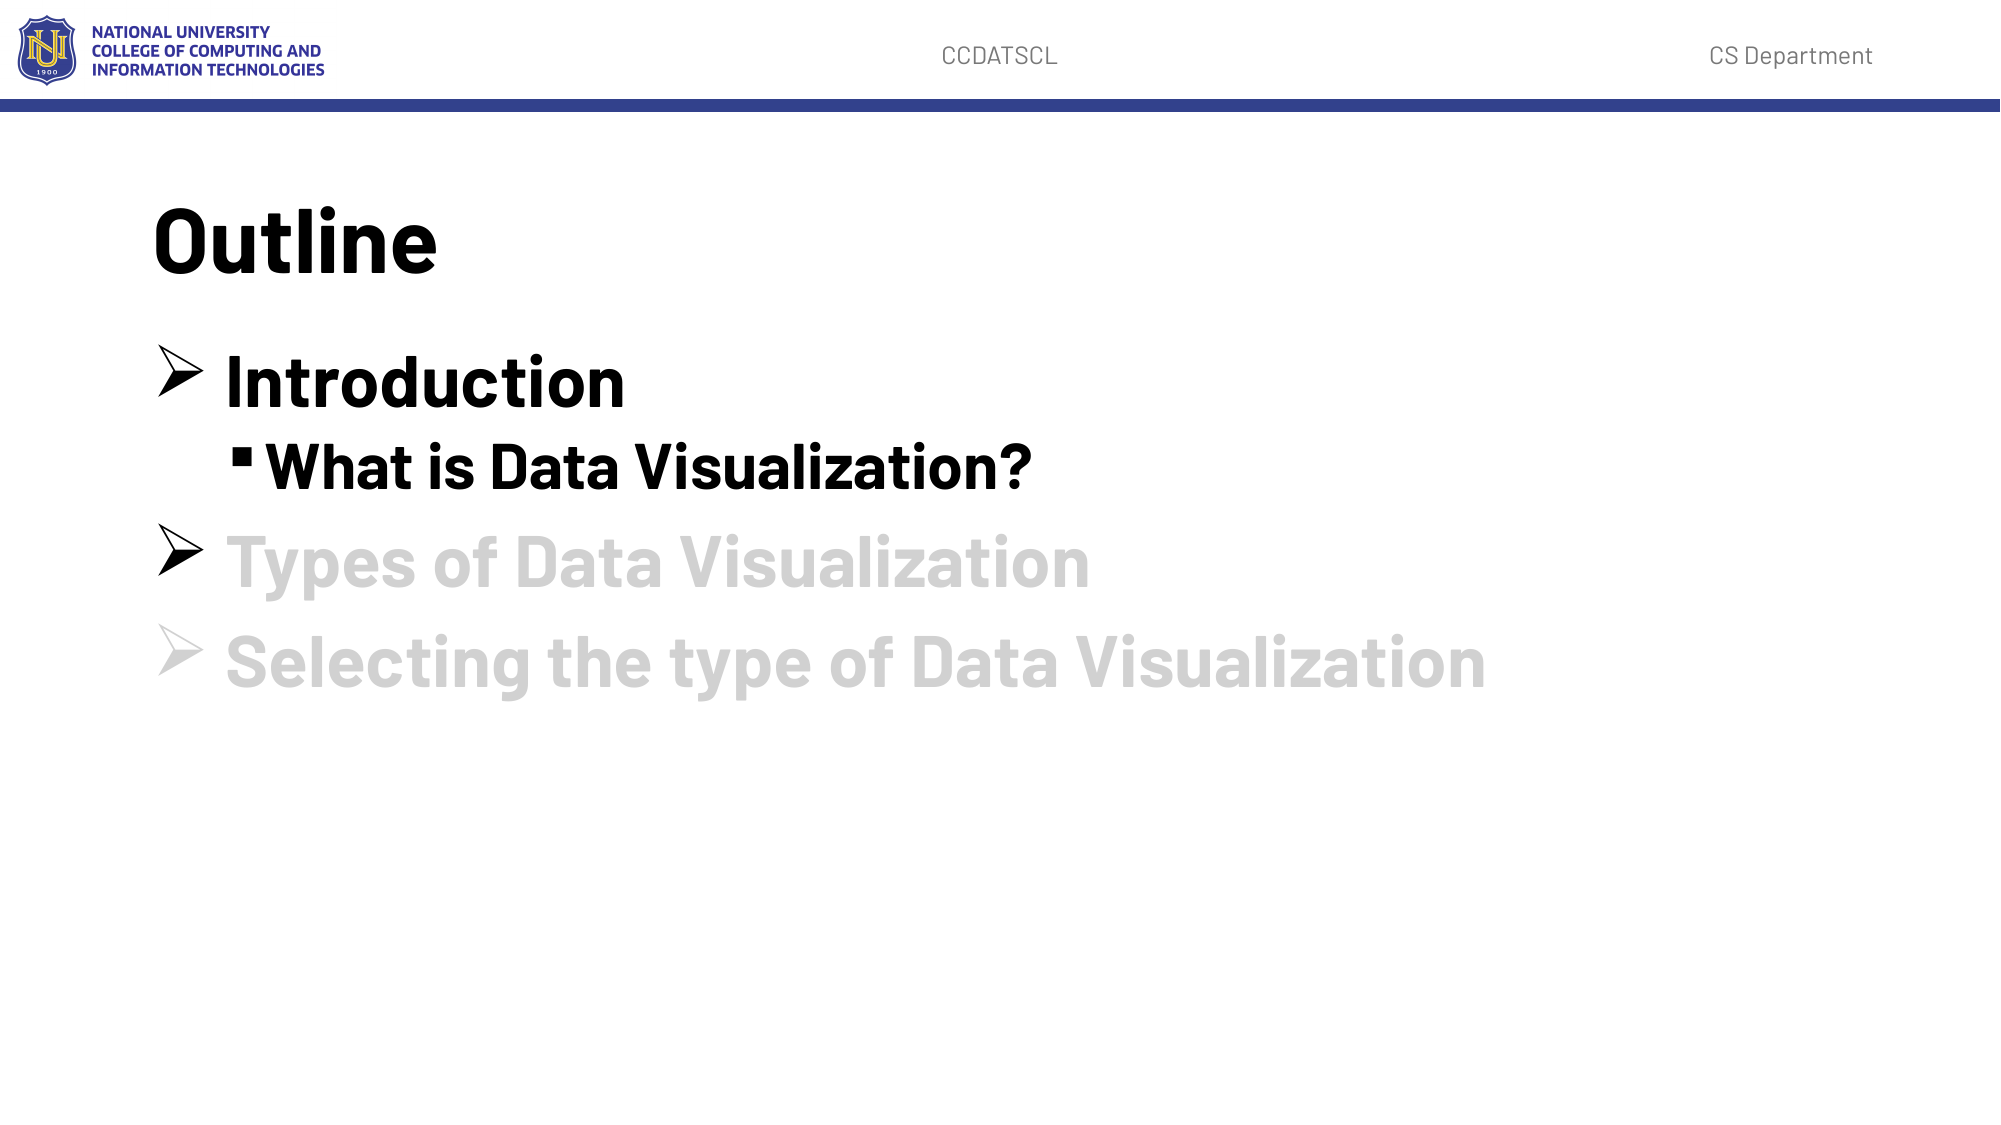

# Outline
 Introduction
What is Data Visualization?
 Types of Data Visualization
 Selecting the type of Data Visualization